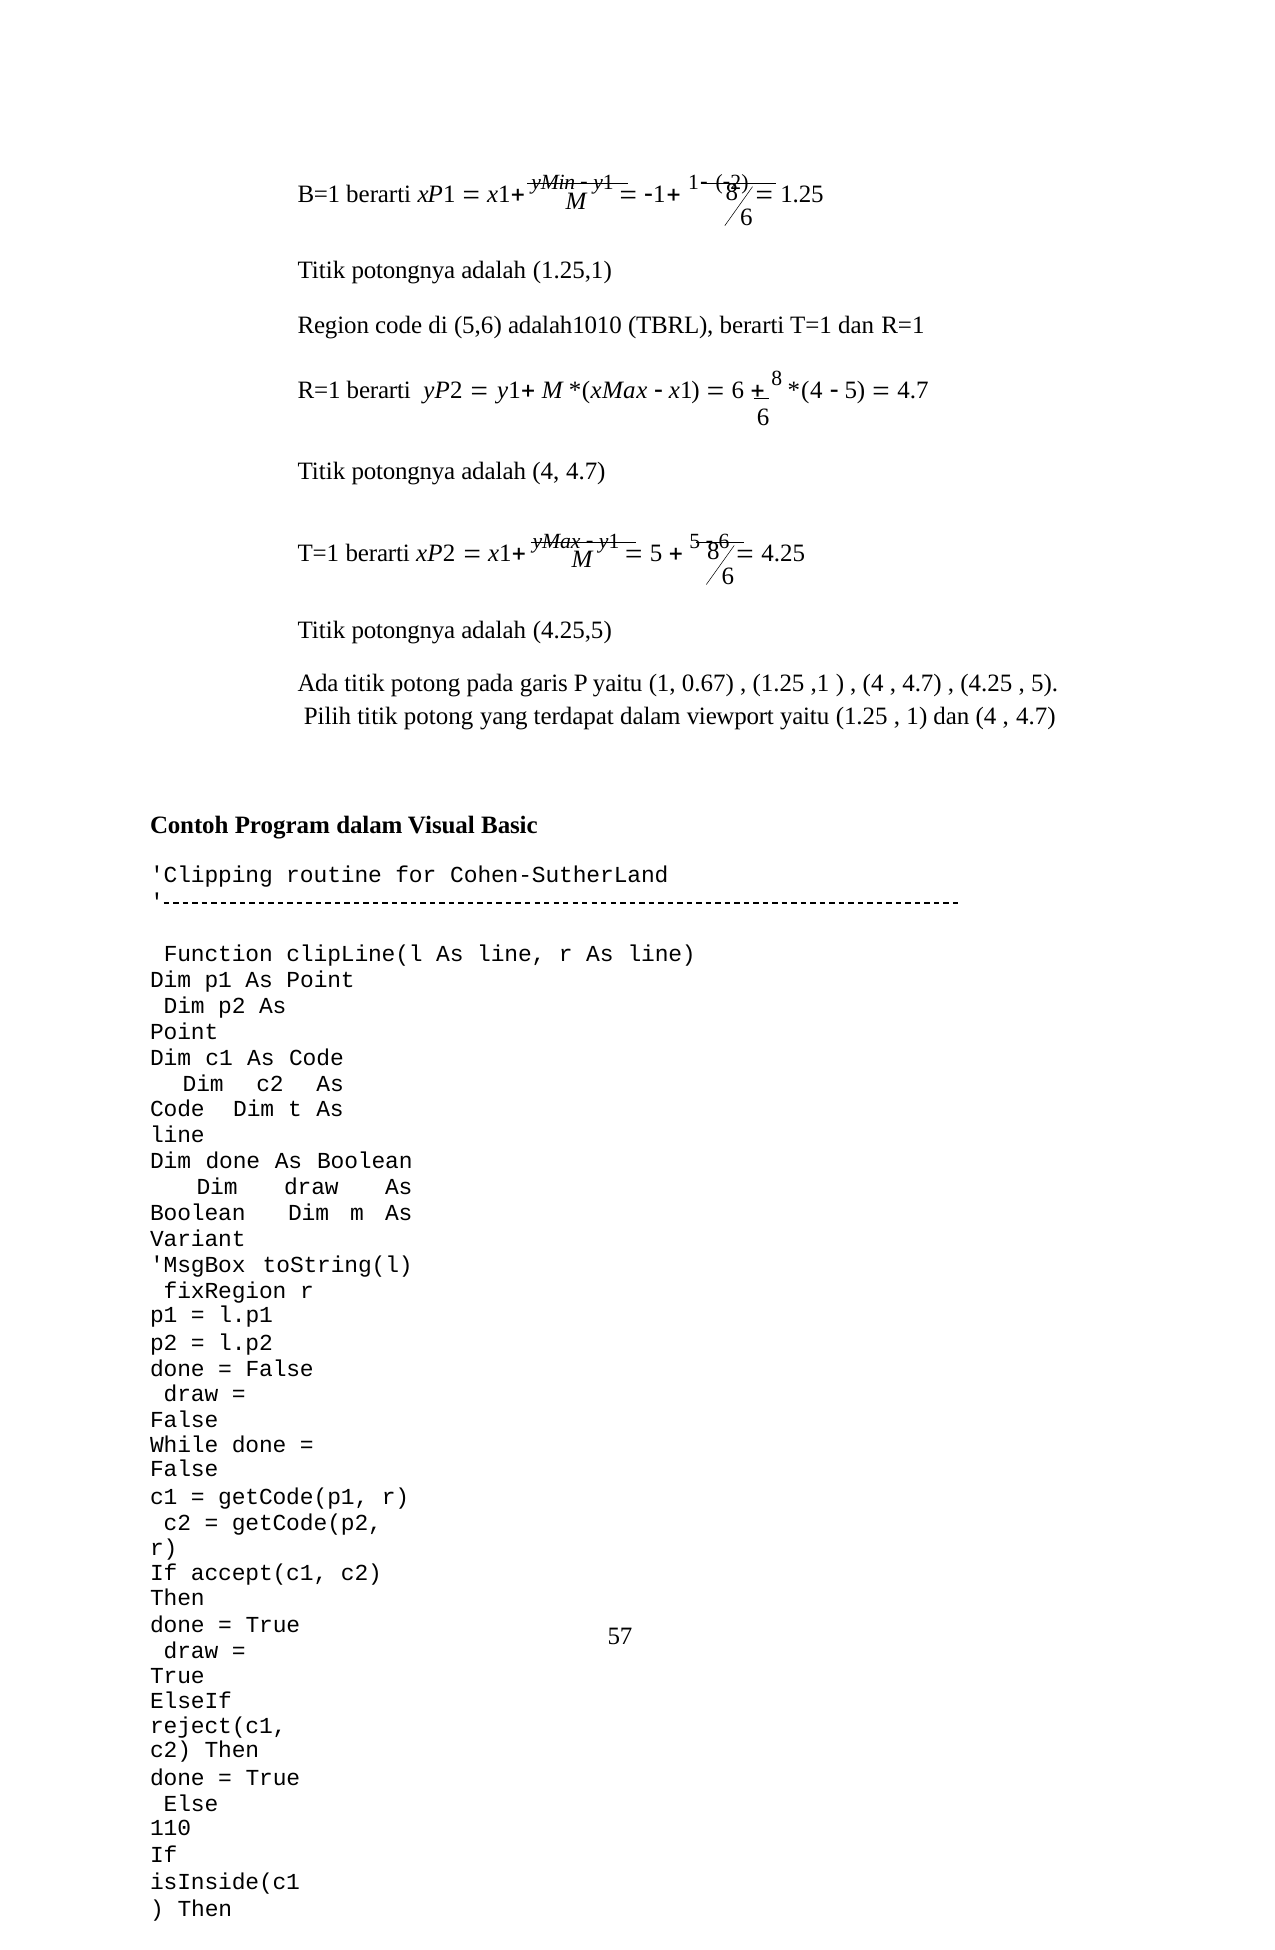

B=1 berarti xP1 = x1+ yMin − y1 = −1+ 1− (−2) = 1.25
8
6
M

Titik potongnya adalah (1.25,1)
Region code di (5,6) adalah1010 (TBRL), berarti T=1 dan R=1

R=1 berarti  yP2 = y1+ M *(xMax − x1) = 6 + 8 *(4 − 5) = 4.7
6
Titik potongnya adalah (4, 4.7)

T=1 berarti xP2 = x1+ yMax − y1 = 5 + 5 − 6 = 4.25
8
6
M

Titik potongnya adalah (4.25,5)
Ada titik potong pada garis P yaitu (1, 0.67) , (1.25 ,1 ) , (4 , 4.7) , (4.25 , 5).  Pilih titik potong yang terdapat dalam viewport yaitu (1.25 , 1) dan (4 , 4.7)
Contoh Program dalam Visual Basic
'Clipping routine for Cohen-SutherLand
' 	 Function clipLine(l As line, r As line)
Dim p1 As Point  Dim p2 As Point
Dim c1 As Code  Dim c2 As Code  Dim t As line
Dim done As Boolean  Dim draw As Boolean  Dim m As Variant
'MsgBox toString(l)  fixRegion r
p1 = l.p1
p2 = l.p2  done = False  draw = False
While done = False
c1 = getCode(p1, r)  c2 = getCode(p2, r)
If accept(c1, c2) Then
done = True  draw = True
ElseIf reject(c1, c2) Then
done = True  Else
110
If isInside(c1) Then

57